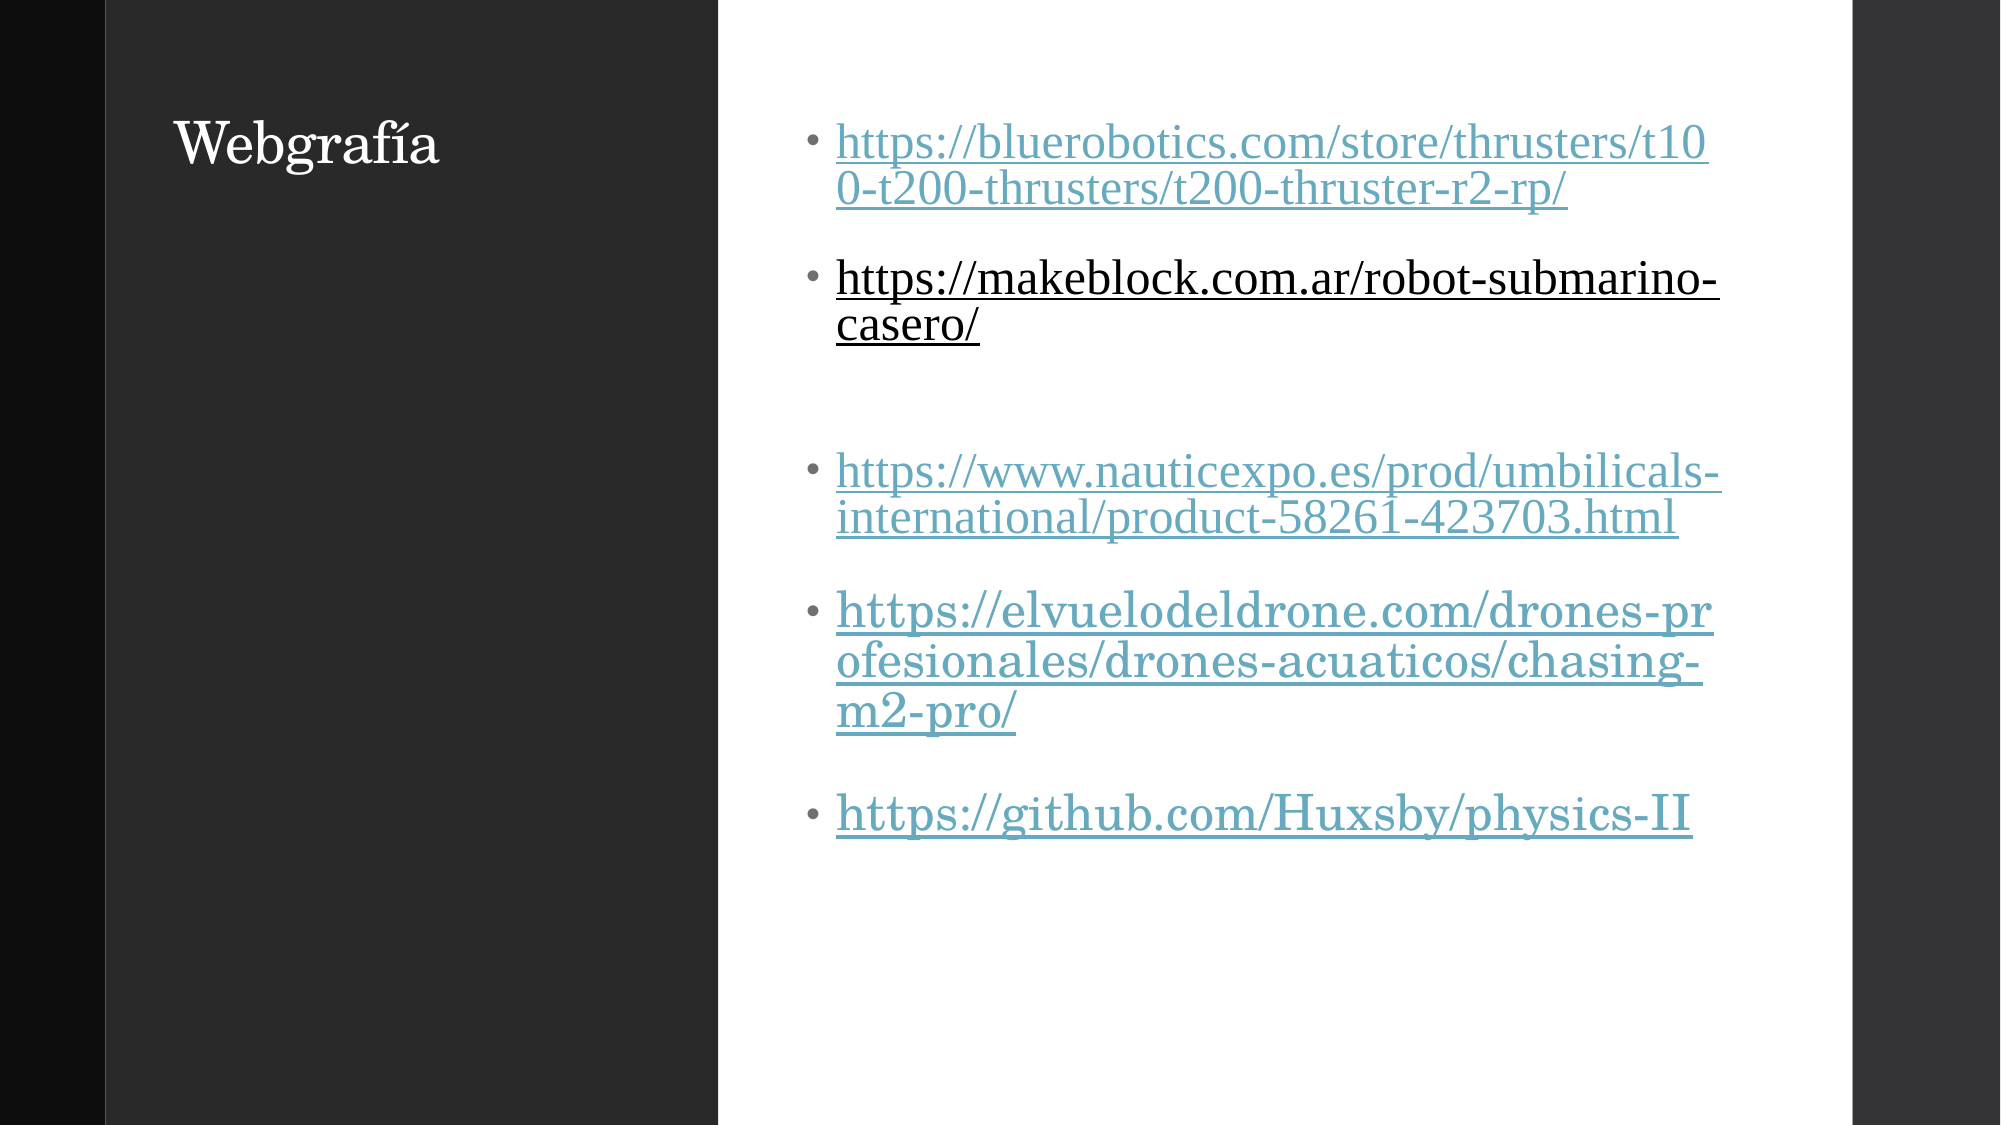

# Webgrafía
https://bluerobotics.com/store/thrusters/t100-t200-thrusters/t200-thruster-r2-rp/
https://makeblock.com.ar/robot-submarino-casero/
https://www.nauticexpo.es/prod/umbilicals-international/product-58261-423703.html
https://elvuelodeldrone.com/drones-profesionales/drones-acuaticos/chasing-m2-pro/
https://github.com/Huxsby/physics-II